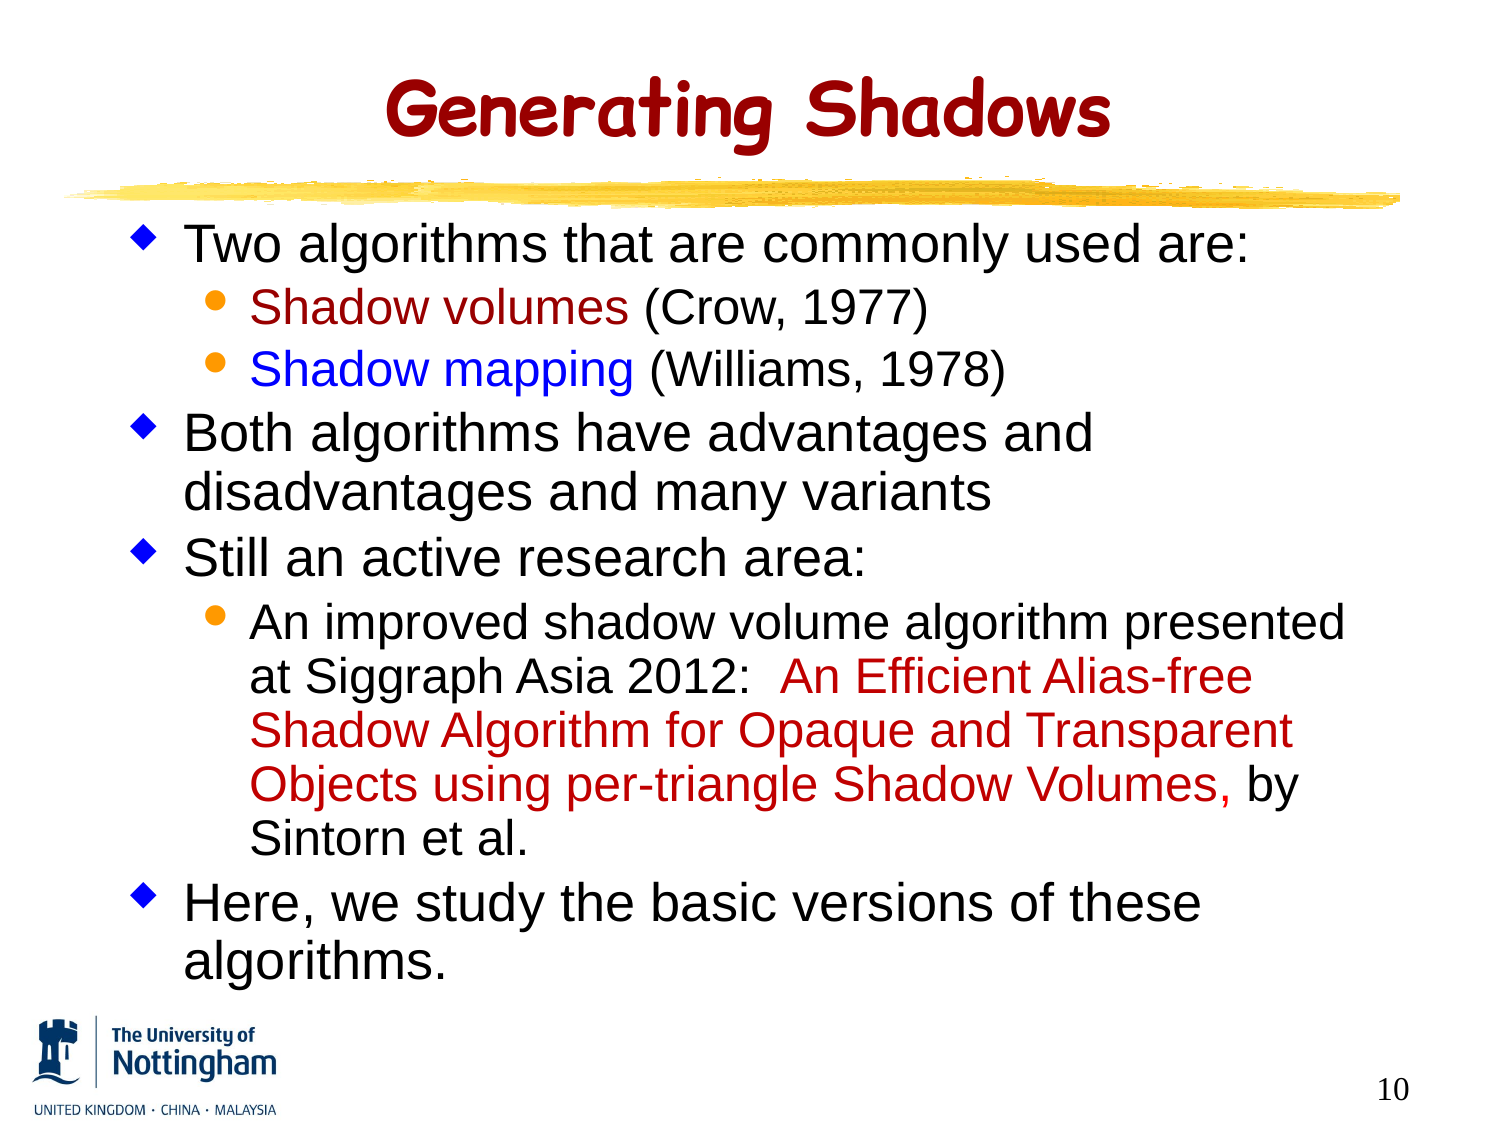

# Generating Shadows
Two algorithms that are commonly used are:
Shadow volumes (Crow, 1977)
Shadow mapping (Williams, 1978)
Both algorithms have advantages and disadvantages and many variants
Still an active research area:
An improved shadow volume algorithm presented at Siggraph Asia 2012:  An Efficient Alias-free Shadow Algorithm for Opaque and Transparent Objects using per-triangle Shadow Volumes, by Sintorn et al.
Here, we study the basic versions of these algorithms.
10